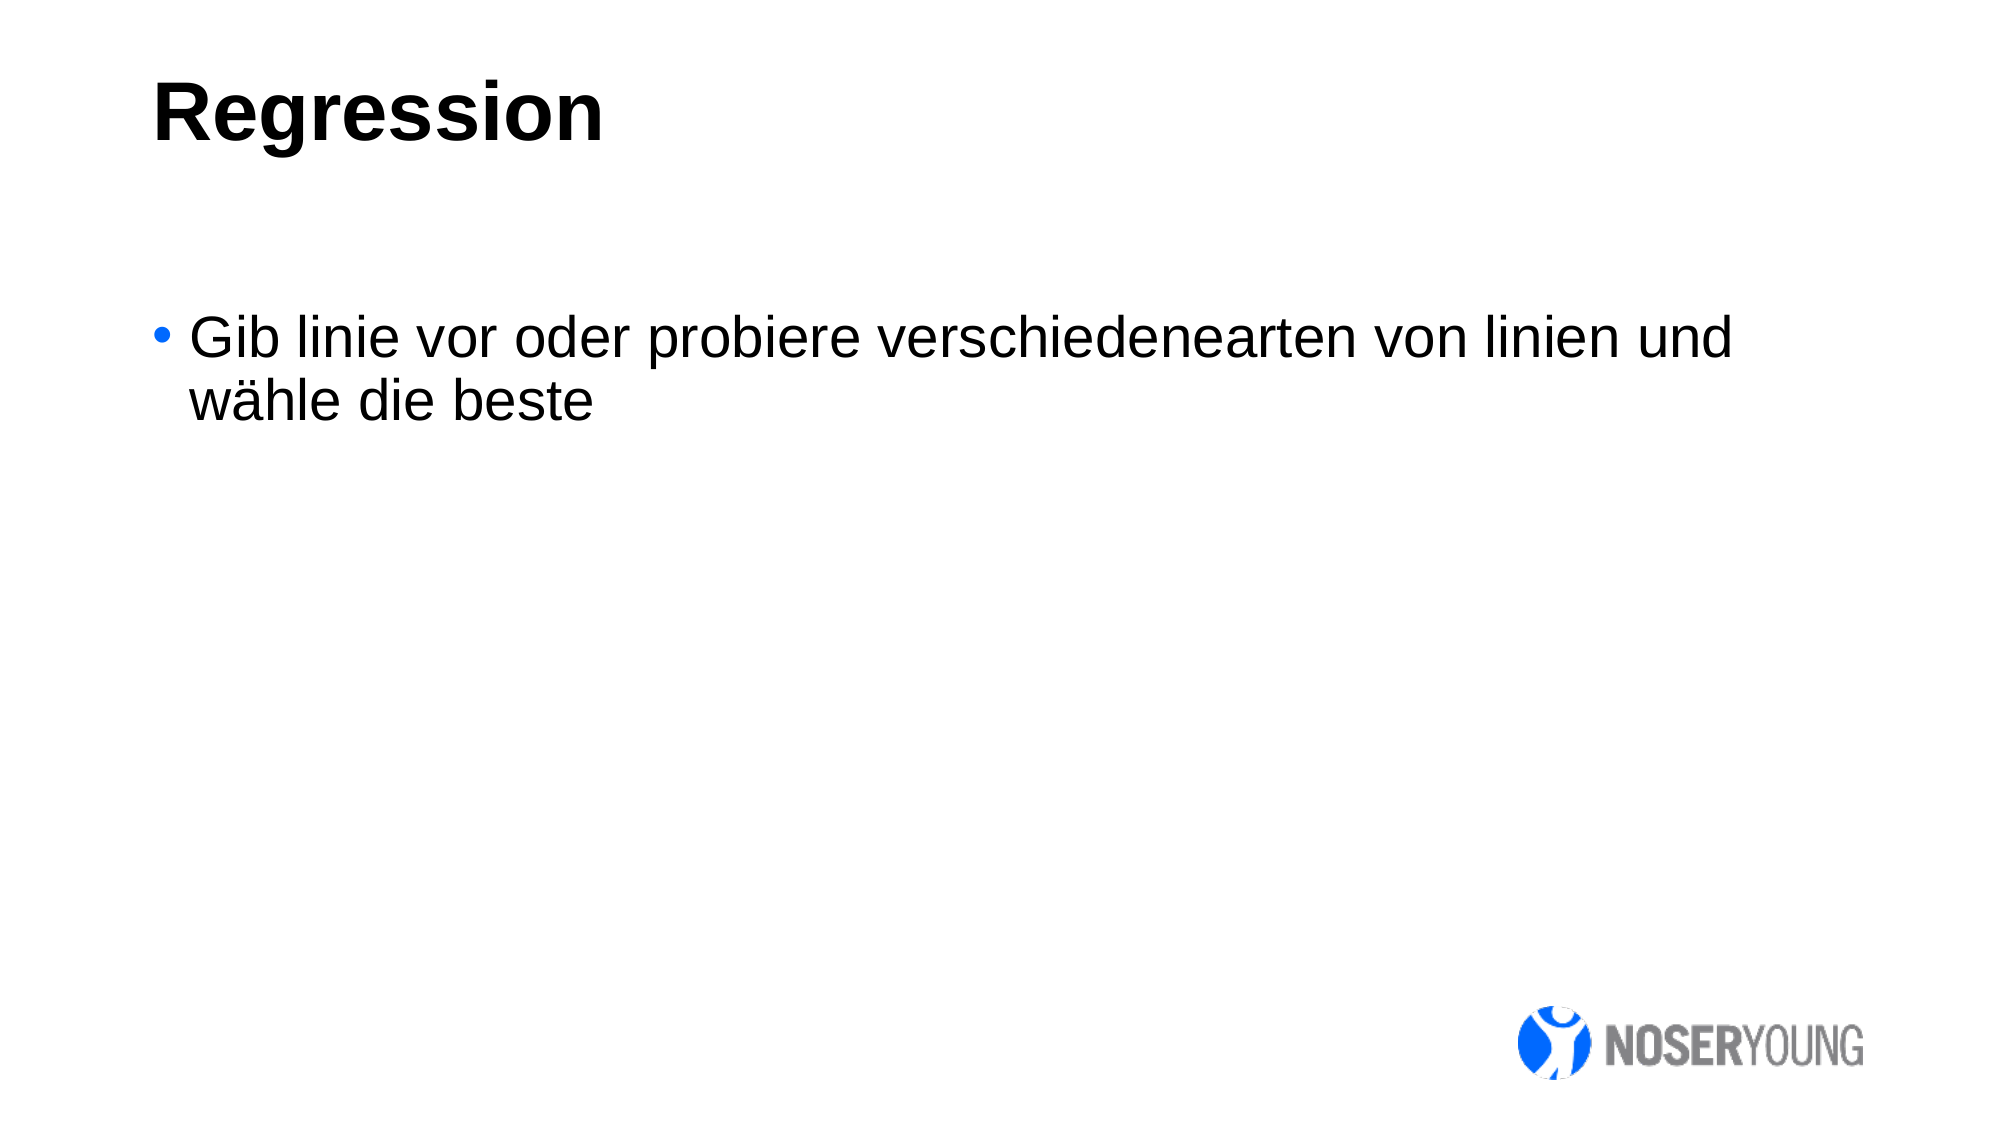

Regression

Gib linie vor oder probiere verschiedenearten von linien und wähle die beste